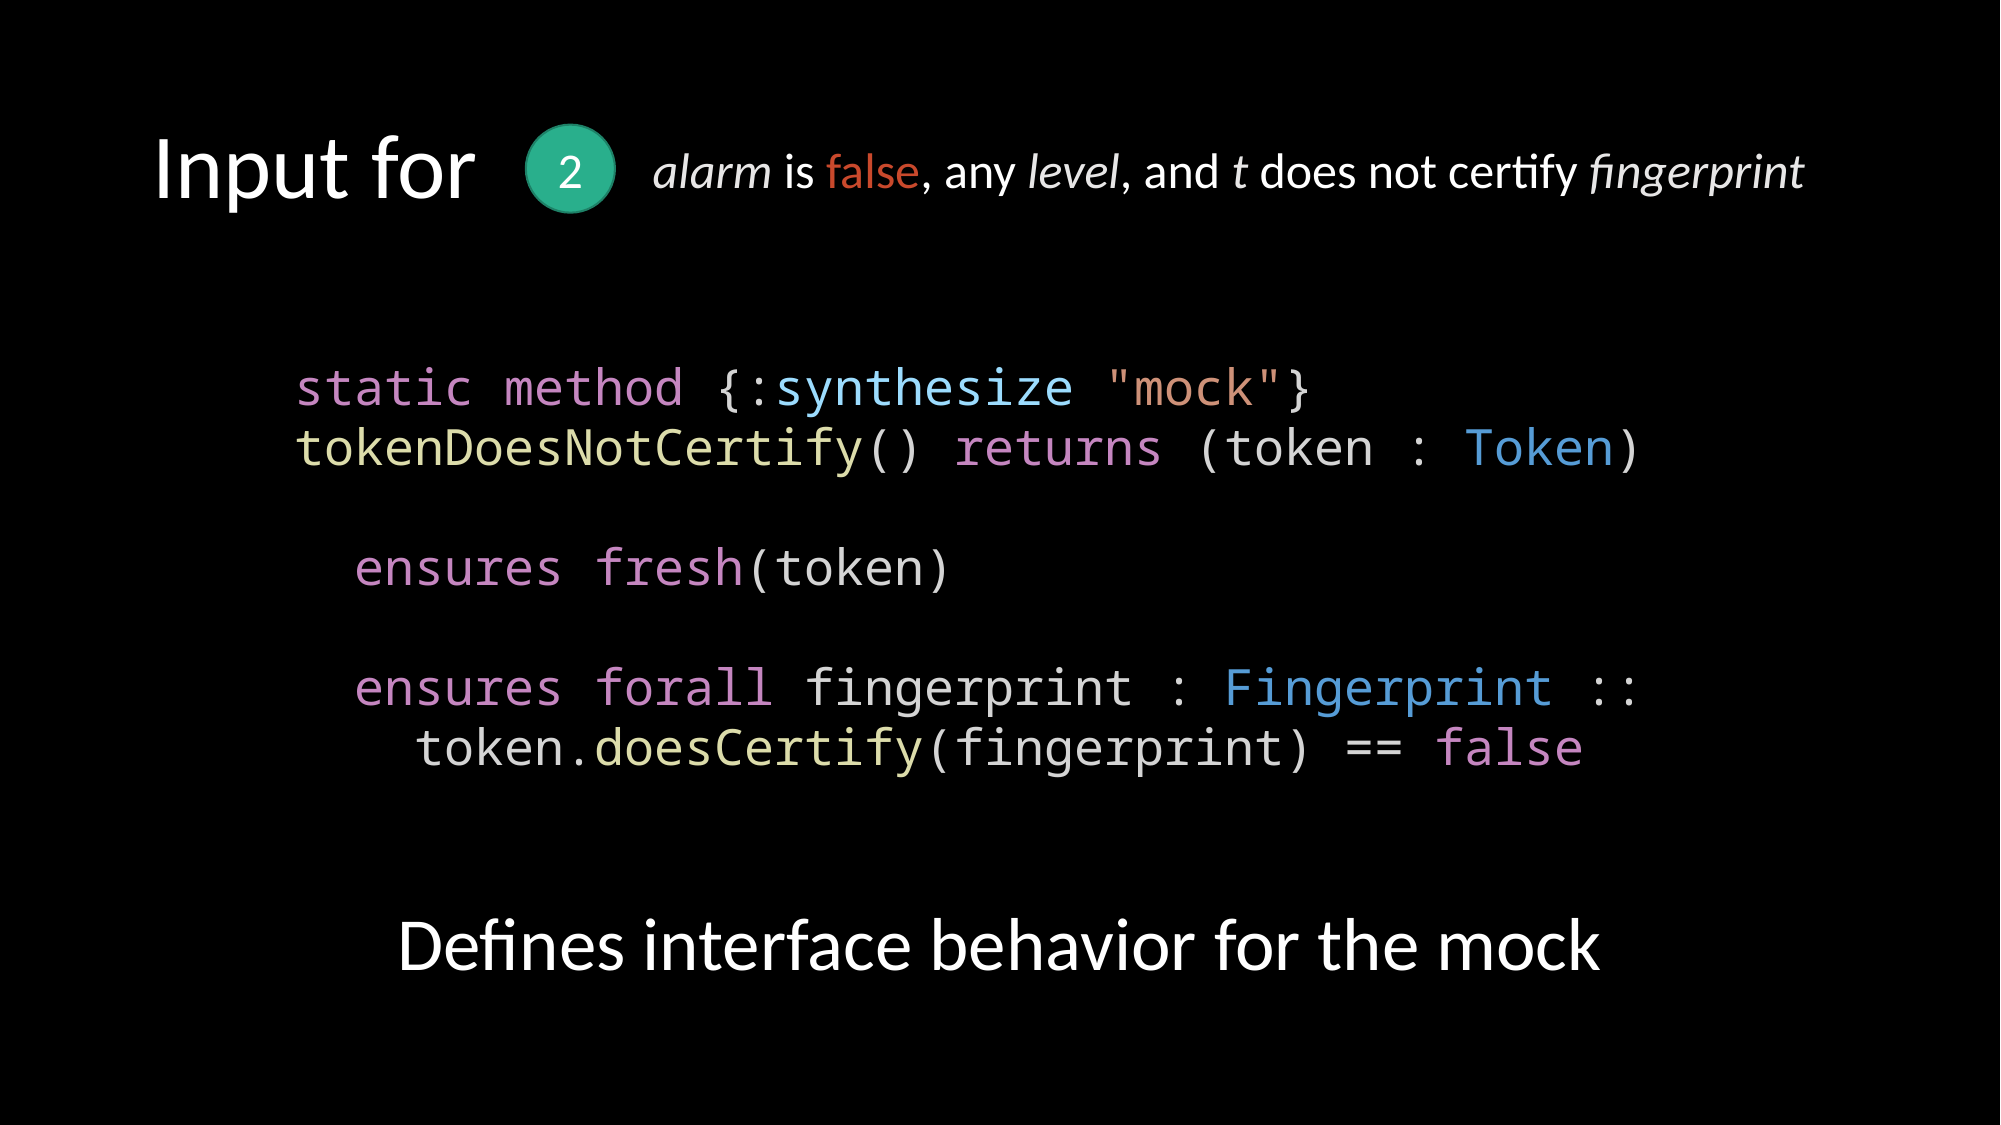

# Input for
2
alarm is false, any level, and t does not certify fingerprint
static method {:synthesize "mock"}
tokenDoesNotCertify() returns (token : Token)

  ensures fresh(token)

  ensures forall fingerprint : Fingerprint ::
    token.doesCertify(fingerprint) == false
Defines interface behavior for the mock